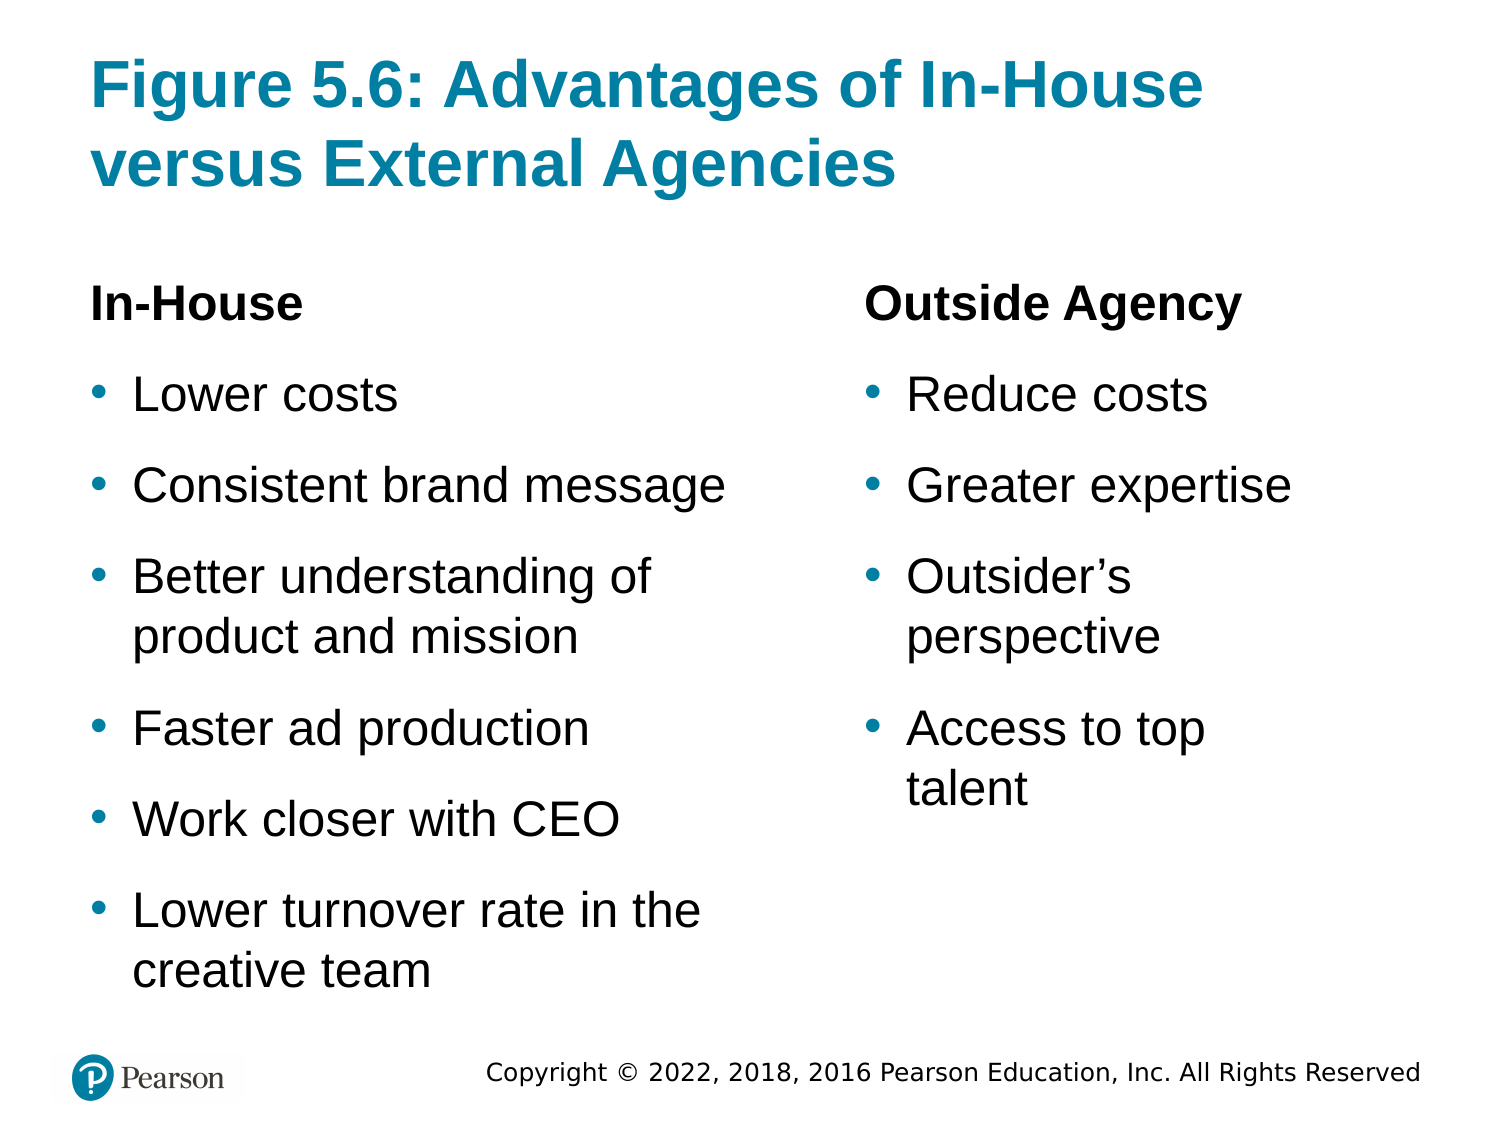

# Figure 5.6: Advantages of In-House versus External Agencies
In-House
Lower costs
Consistent brand message
Better understanding of product and mission
Faster ad production
Work closer with C E O
Lower turnover rate in the creative team
Outside Agency
Reduce costs
Greater expertise
Outsider’s perspective
Access to top talent